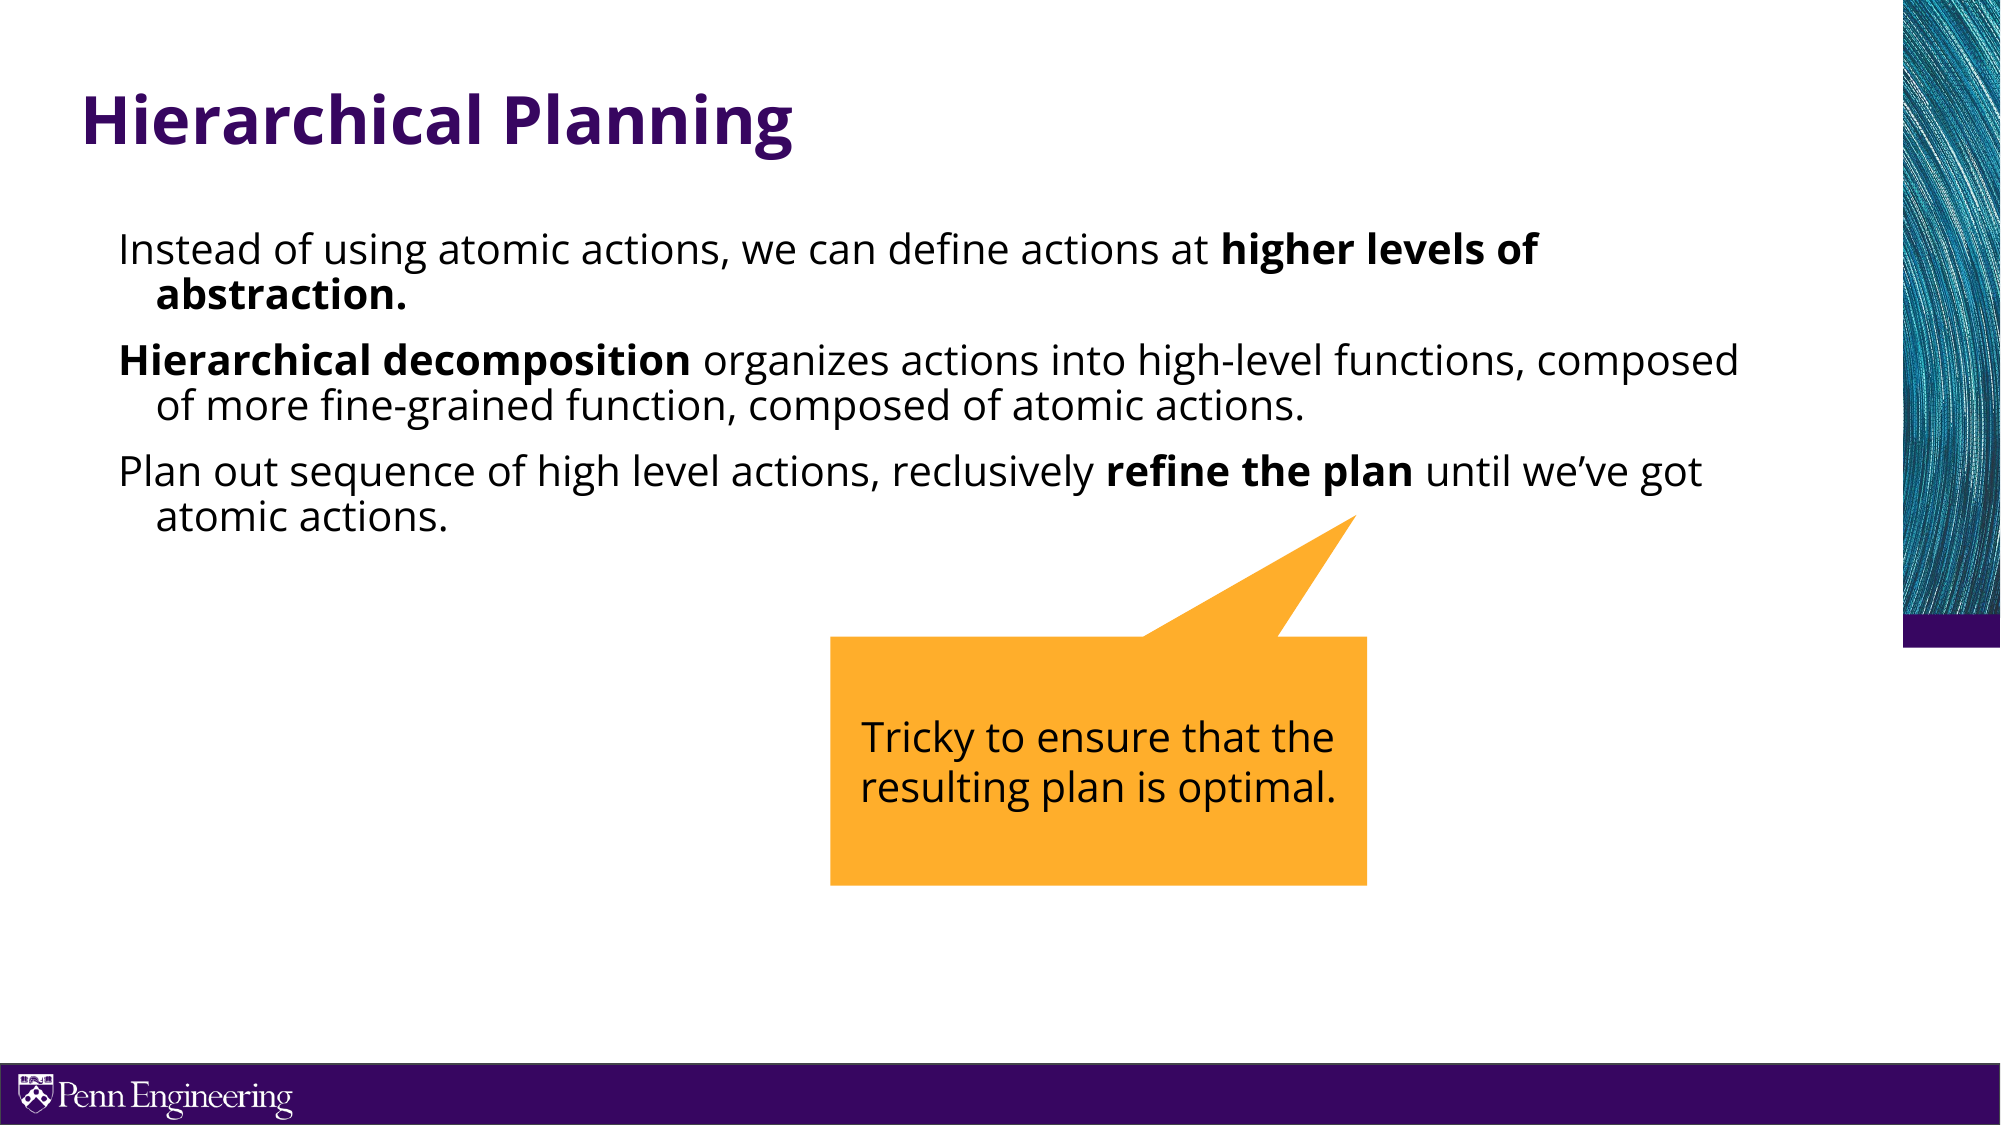

# Hierarchical Planning
Instead of using atomic actions, we can define actions at higher levels of abstraction.
Hierarchical decomposition organizes actions into high-level functions, composed of more fine-grained function, composed of atomic actions.
Plan out sequence of high level actions, reclusively refine the plan until we’ve got atomic actions.

Tricky to ensure that the resulting plan is optimal.